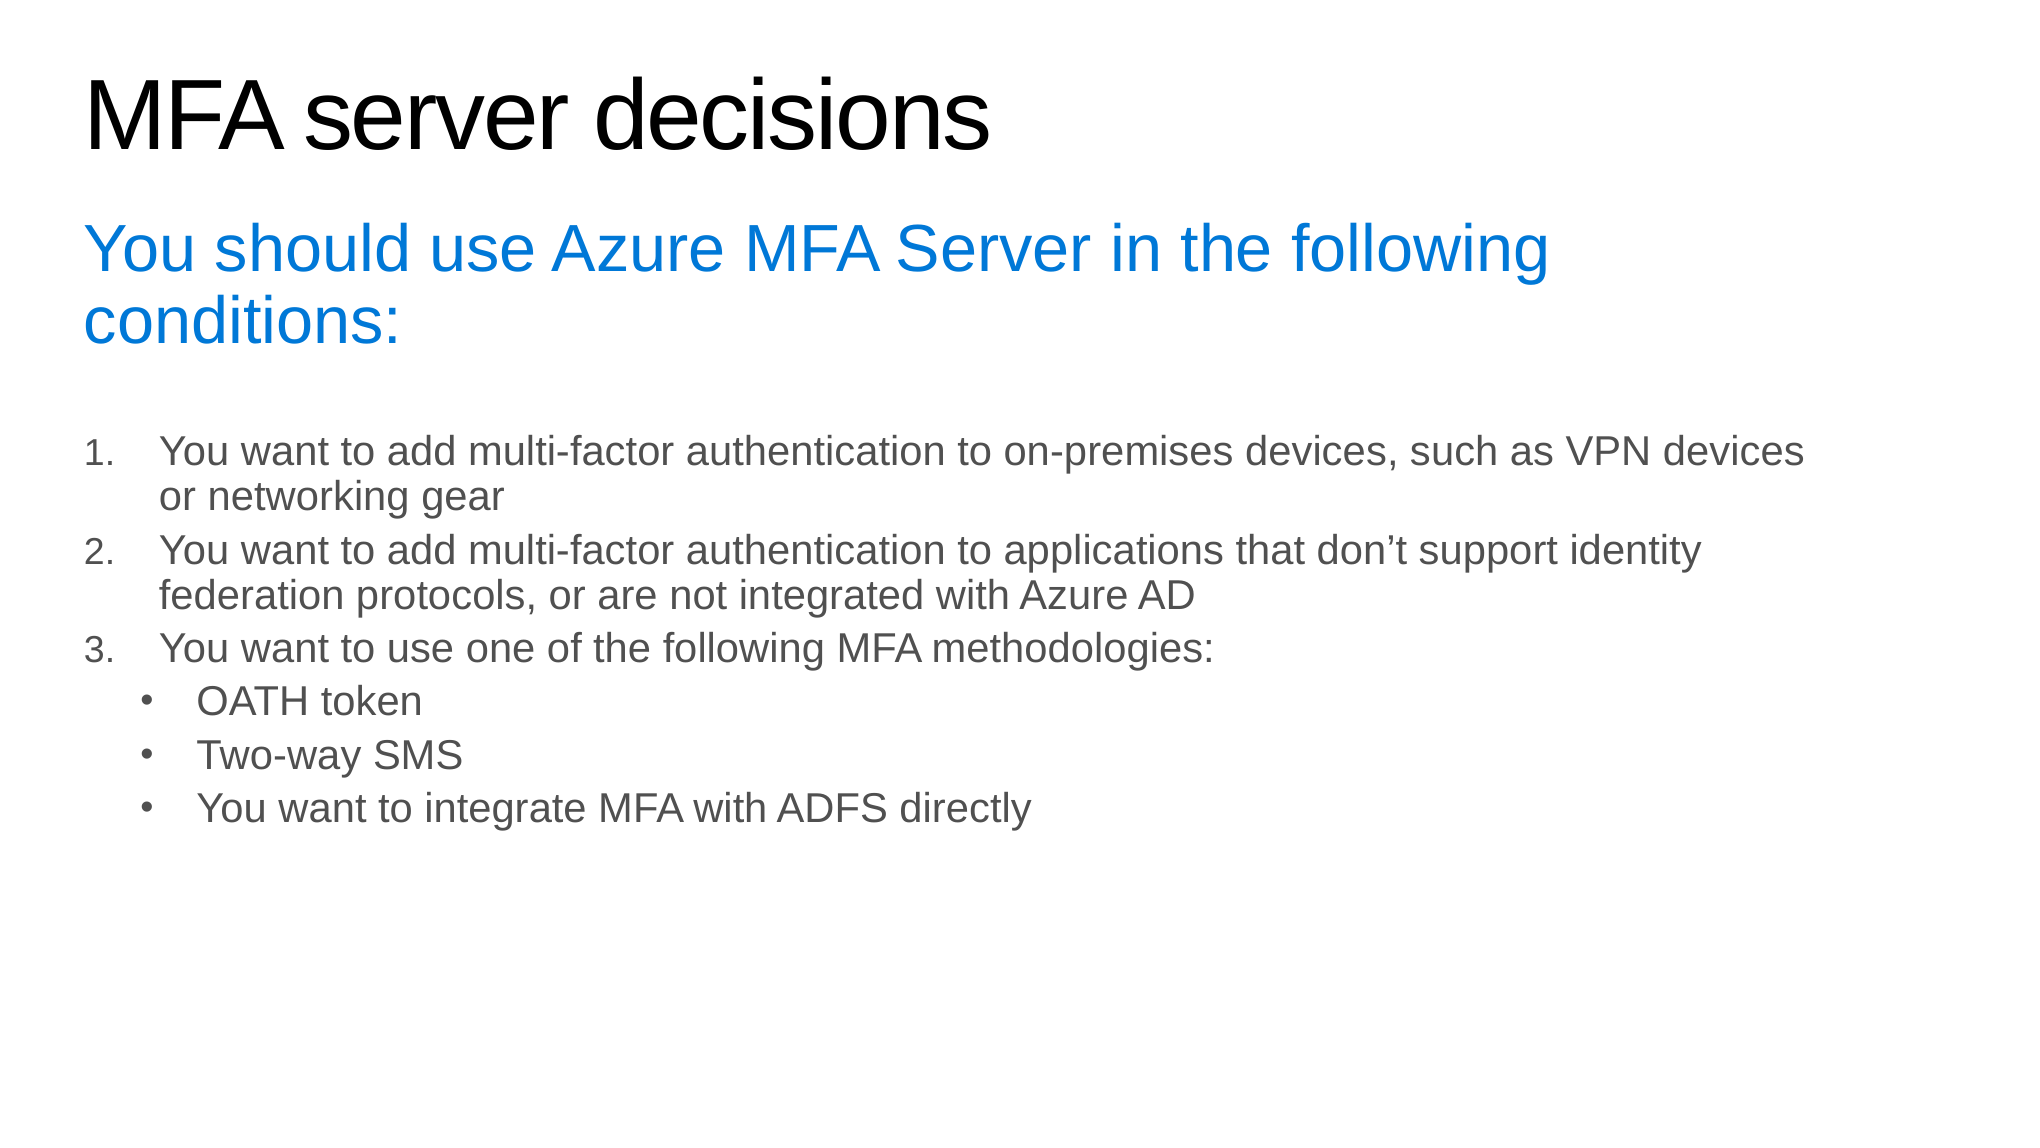

# MFA server decisions
You should use Azure MFA Server in the following conditions:

You want to add multi-factor authentication to on-premises devices, such as VPN devices or networking gear
You want to add multi-factor authentication to applications that don’t support identity federation protocols, or are not integrated with Azure AD
You want to use one of the following MFA methodologies:
OATH token
Two-way SMS
You want to integrate MFA with ADFS directly